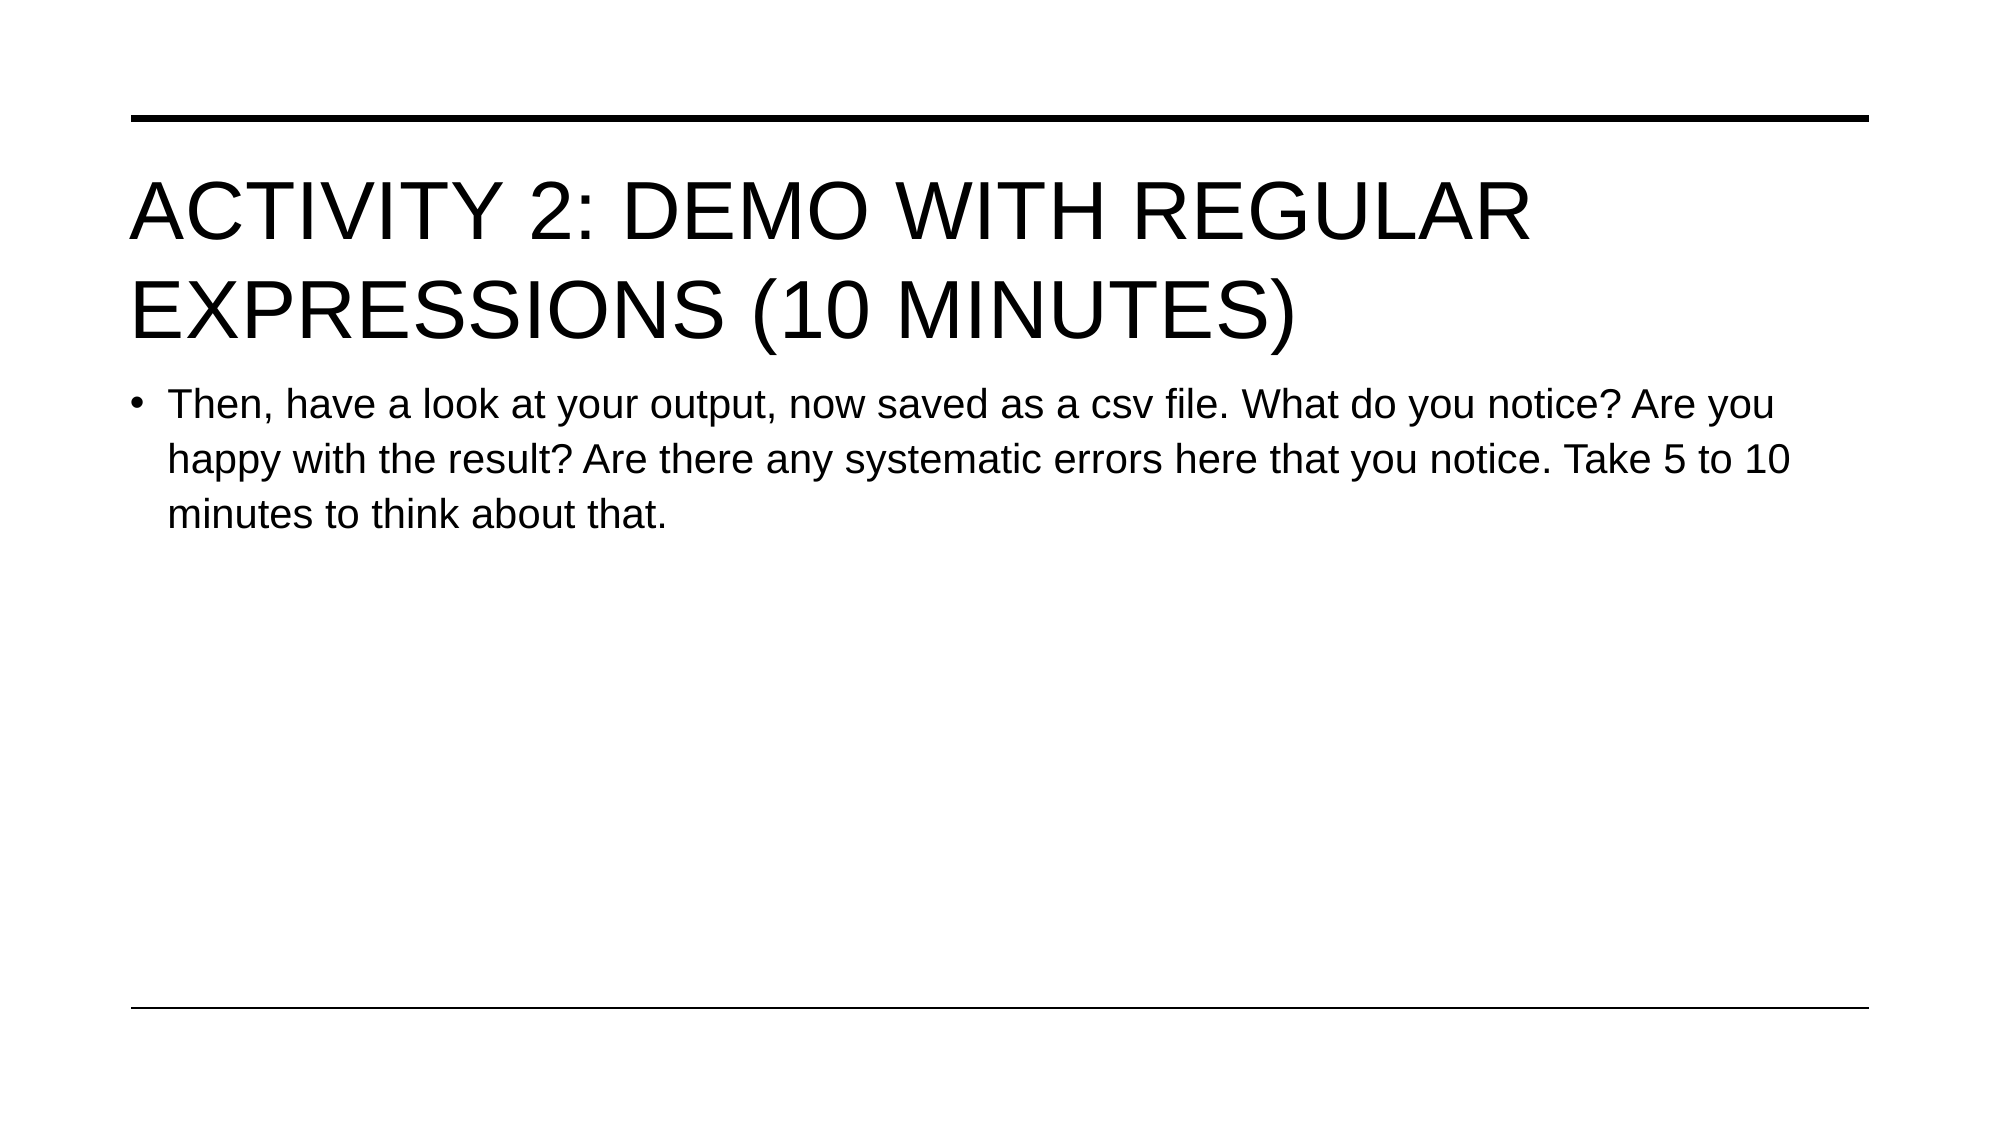

# Activity 2: demo with regular expressions (10 minutes)
Then, have a look at your output, now saved as a csv file. What do you notice? Are you happy with the result? Are there any systematic errors here that you notice. Take 5 to 10 minutes to think about that.